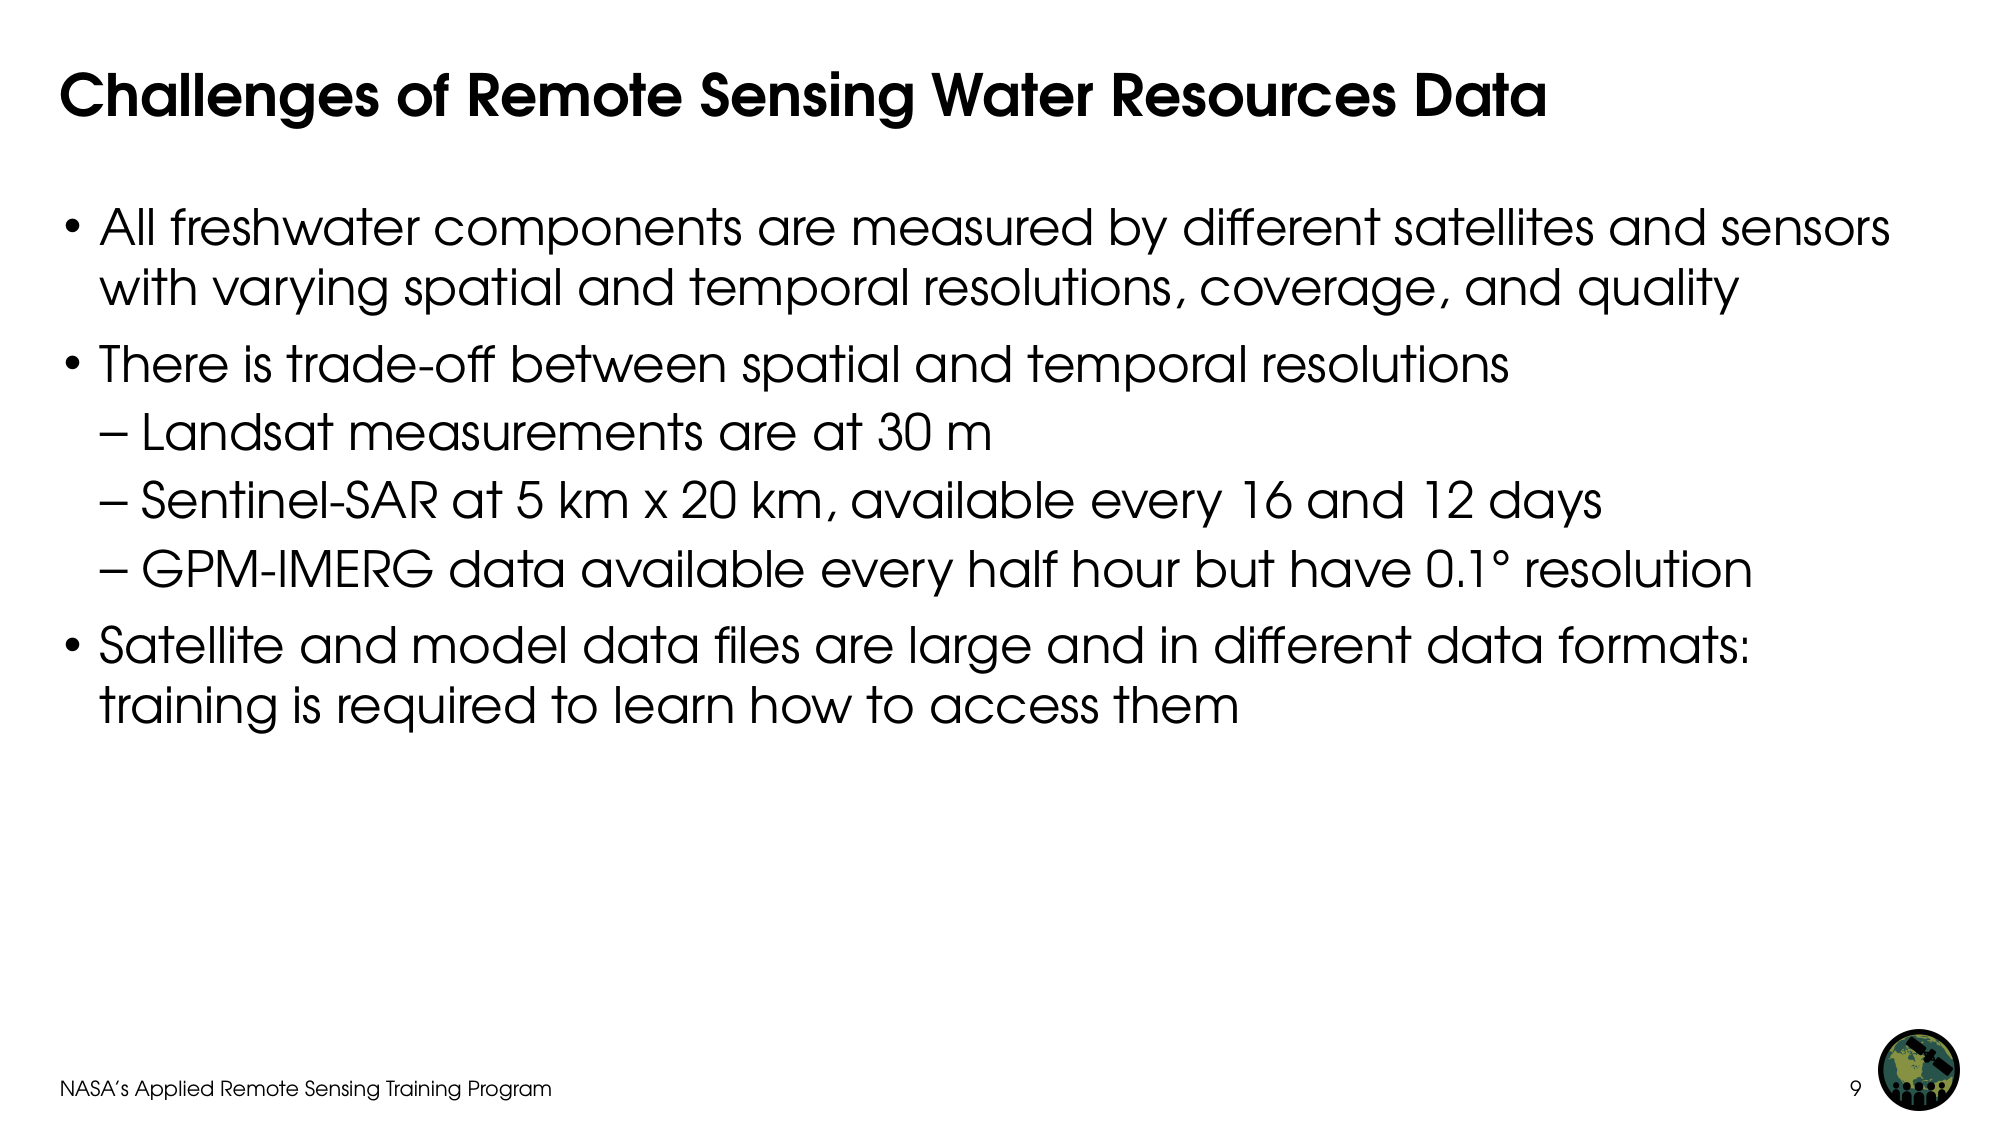

# Challenges of Remote Sensing Water Resources Data
All freshwater components are measured by different satellites and sensors with varying spatial and temporal resolutions, coverage, and quality
There is trade-off between spatial and temporal resolutions
Landsat measurements are at 30 m
Sentinel-SAR at 5 km x 20 km, available every 16 and 12 days
GPM-IMERG data available every half hour but have 0.1° resolution
Satellite and model data files are large and in different data formats: training is required to learn how to access them